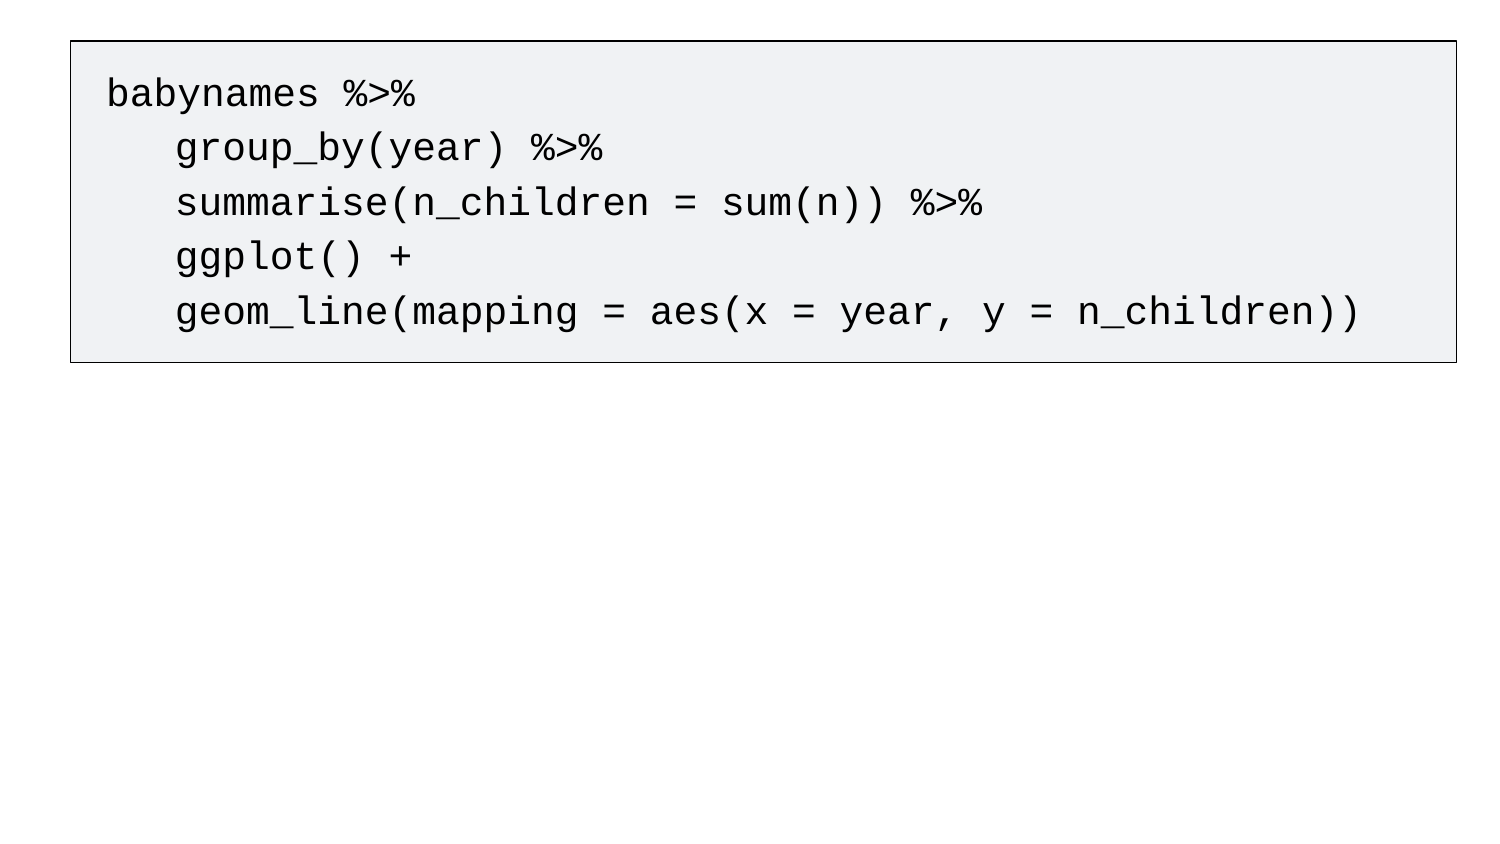

babynames %>%
group_by(year) %>%
summarise(n_children = sum(n)) %>%
ggplot() +
geom_line(mapping = aes(x = year, y = n_children))